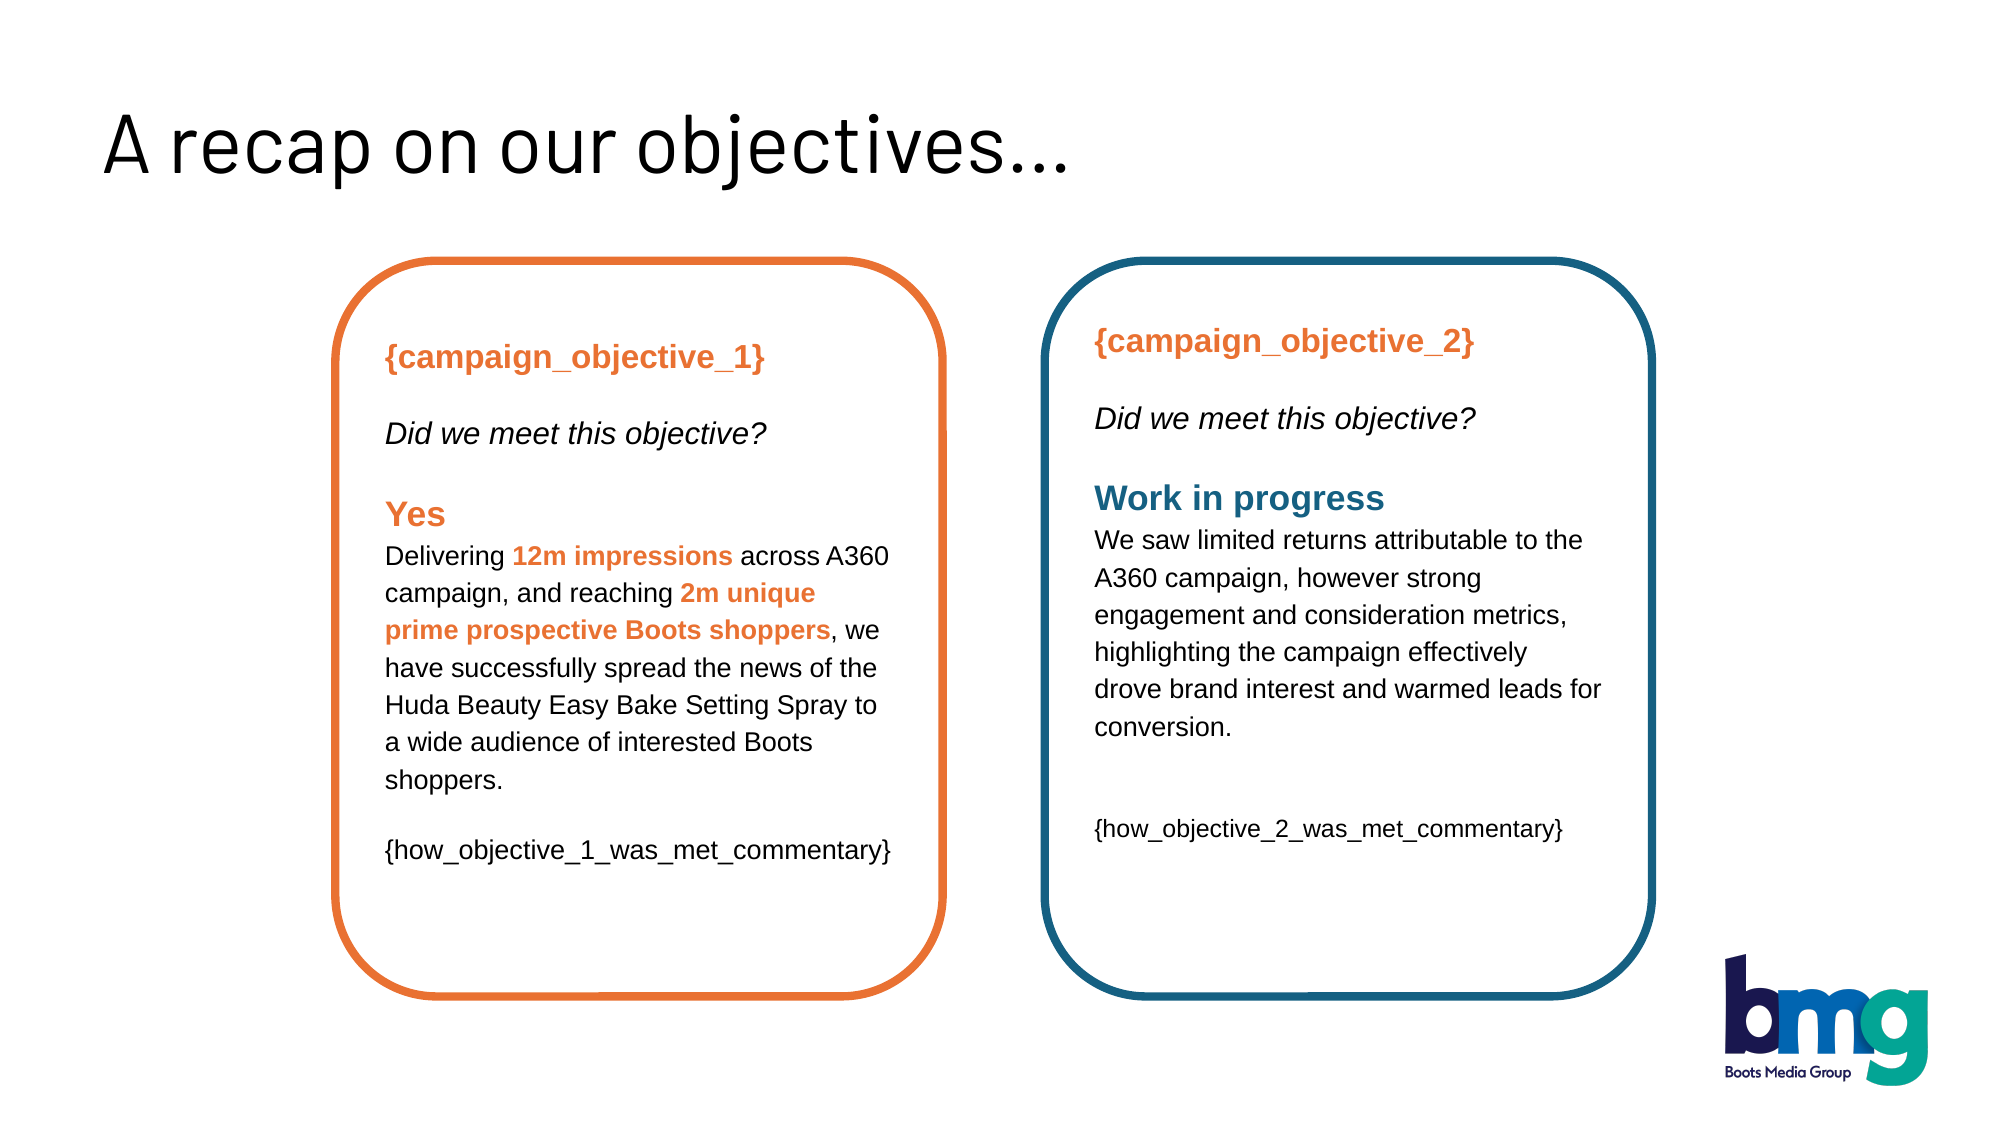

A recap on our objectives…
{campaign_objective_1}
Did we meet this objective?
Yes
Delivering 12m impressions across A360 campaign, and reaching 2m unique prime prospective Boots shoppers, we have successfully spread the news of the Huda Beauty Easy Bake Setting Spray to a wide audience of interested Boots shoppers.
{how_objective_1_was_met_commentary}

{campaign_objective_2}
Did we meet this objective?
Work in progress                            We saw limited returns attributable to the A360 campaign, however strong engagement and consideration metrics, highlighting the campaign effectively drove brand interest and warmed leads for conversion.
{how_objective_2_was_met_commentary}